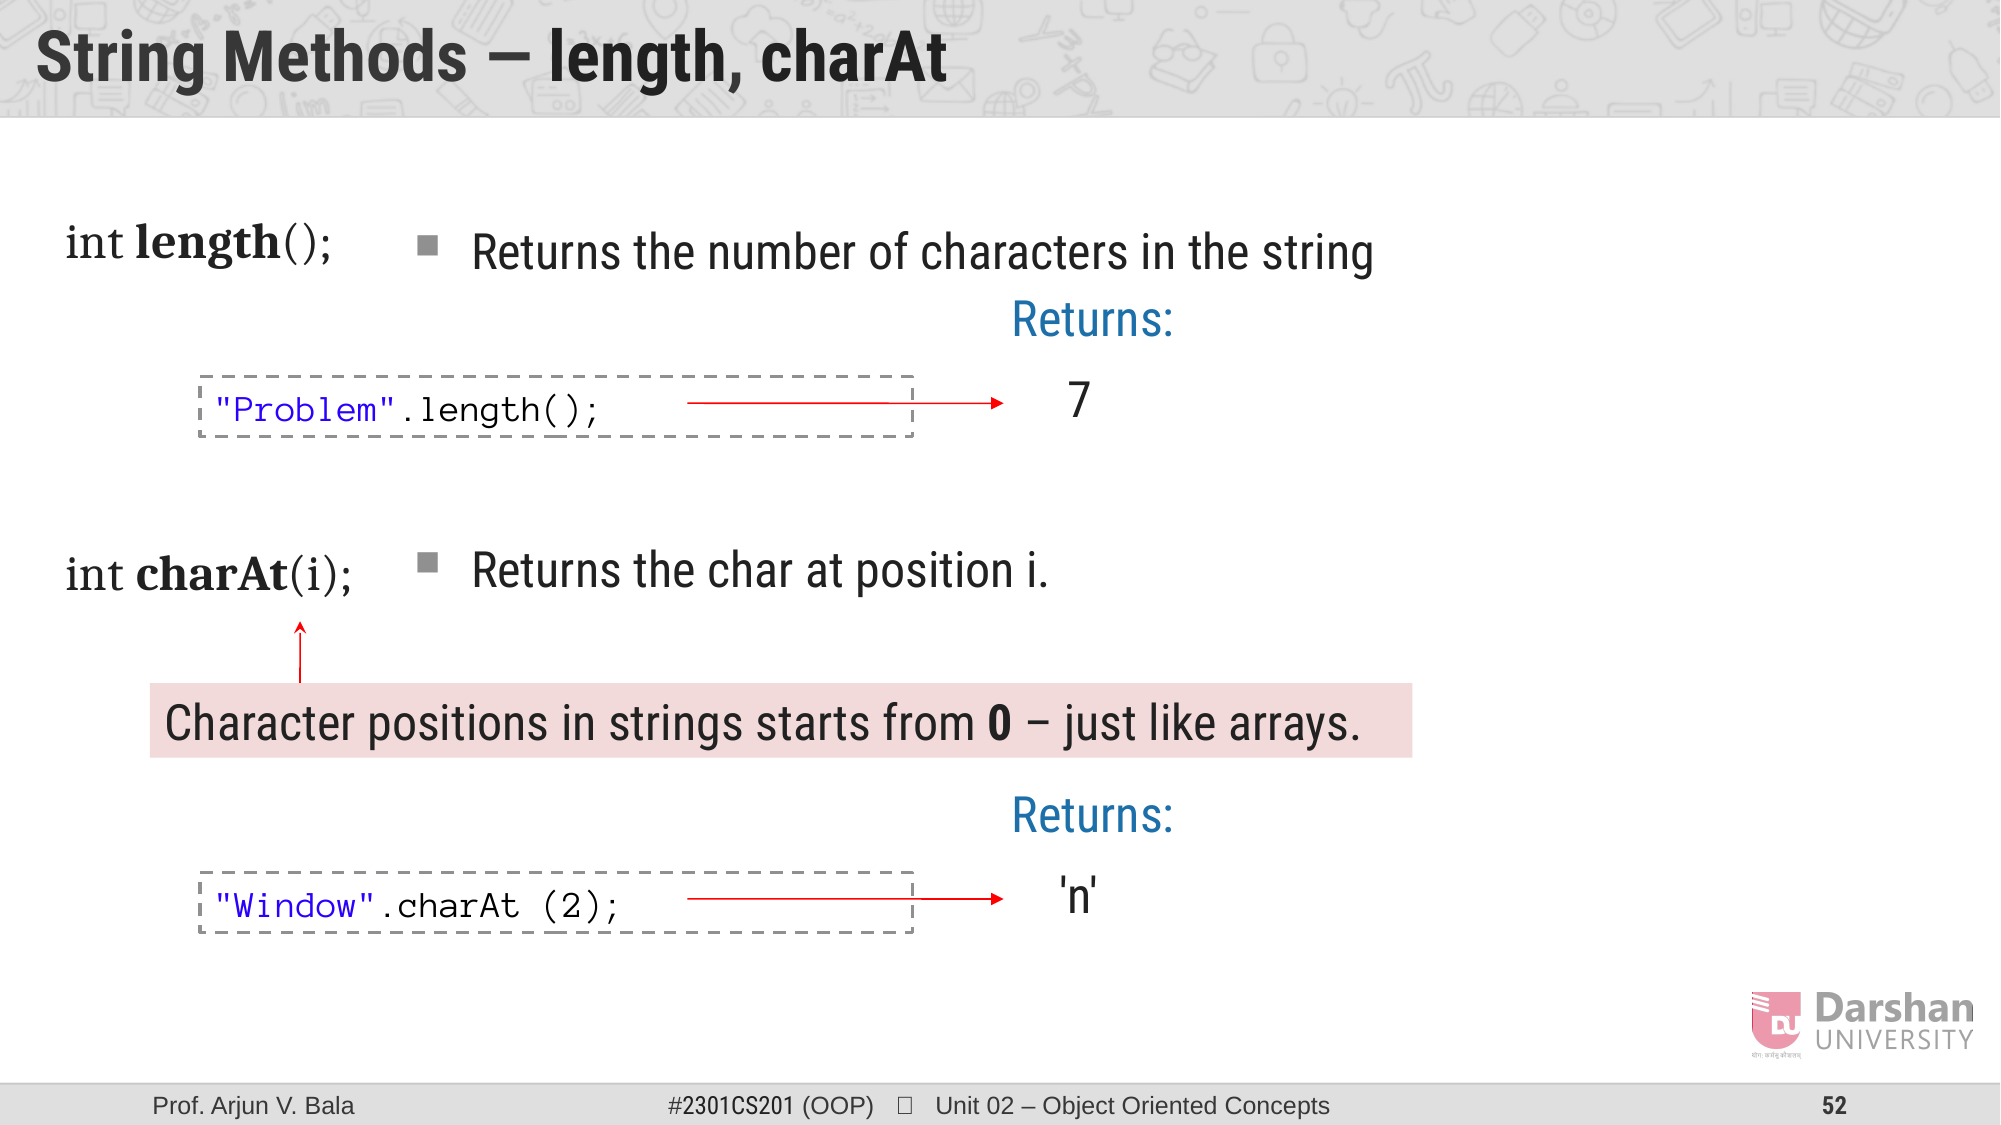

# String Methods — length, charAt
int length();
Returns the number of characters in the string
Returns:
 7
"Problem".length();

int charAt(i);
Returns the char at position i.

Character positions in strings starts from 0 – just like arrays.
Returns:
'n'
"Window".charAt (2);